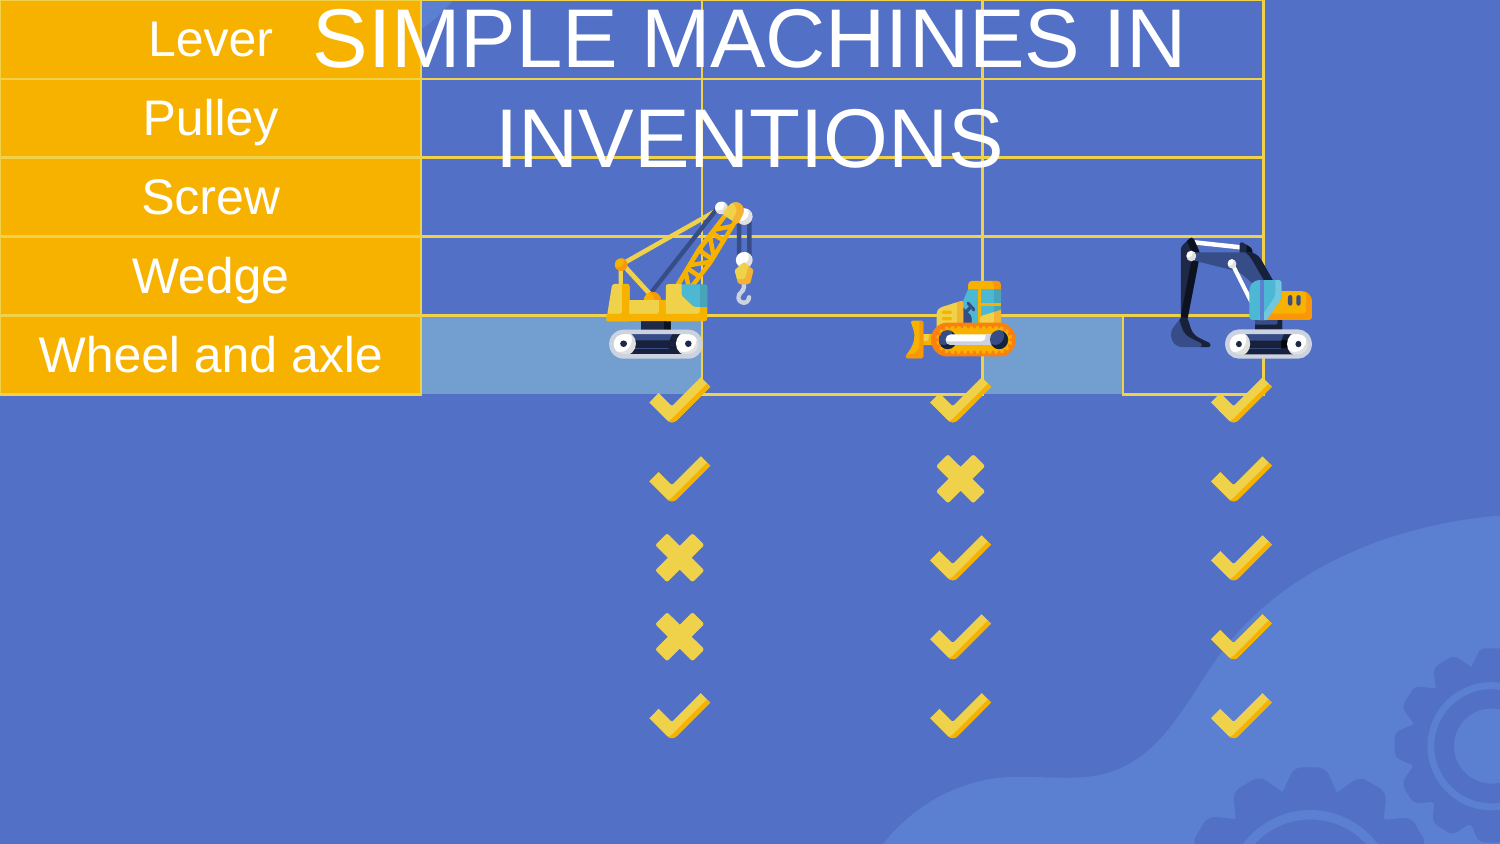

# SIMPLE MACHINES IN INVENTIONS

| Lever |  |  |  |  |  |  |  |  |
| --- | --- | --- | --- | --- | --- | --- | --- | --- |
| Pulley |  |  |  |  |  |  |  |  |
| Screw |  |  |  |  |  |  |  |  |
| Wedge |  |  |  |  |  |  |  |  |
| Wheel and axle |  |  |  |  |  |  |  |  |